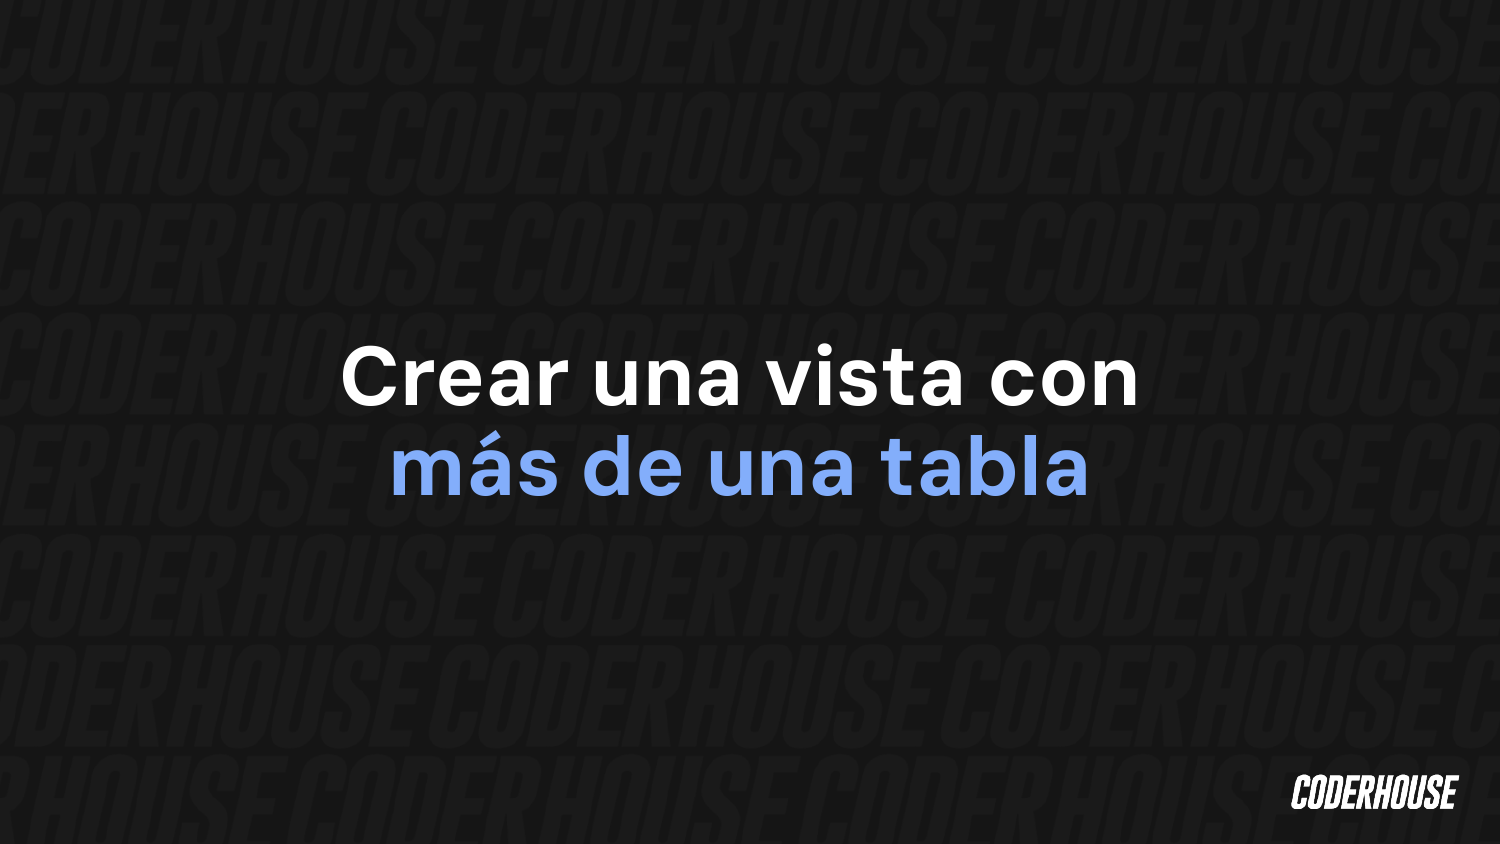

Crear una vista con
más de una tabla